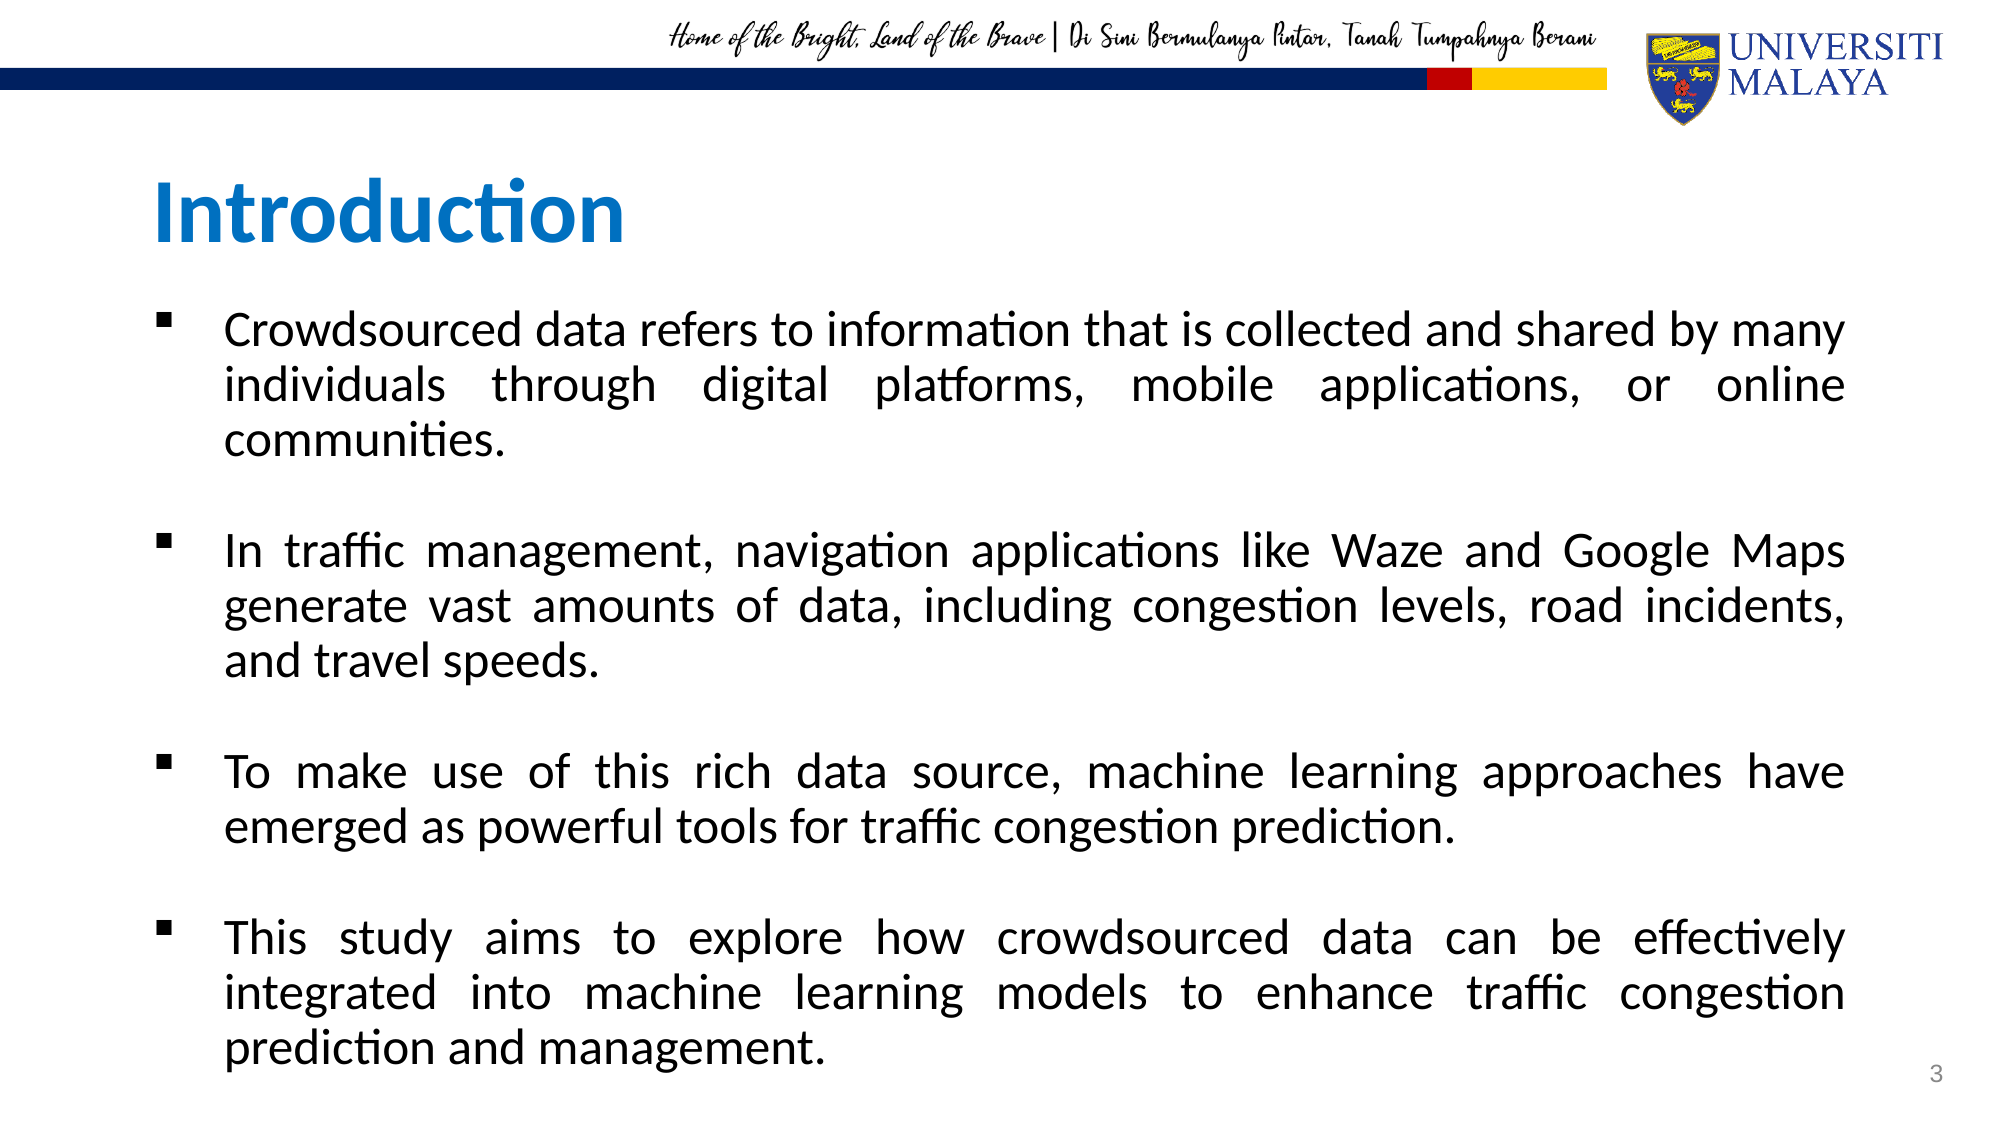

# Introduction
Crowdsourced data refers to information that is collected and shared by many individuals through digital platforms, mobile applications, or online communities.

In traffic management, navigation applications like Waze and Google Maps generate vast amounts of data, including congestion levels, road incidents, and travel speeds.

To make use of this rich data source, machine learning approaches have emerged as powerful tools for traffic congestion prediction.

This study aims to explore how crowdsourced data can be effectively integrated into machine learning models to enhance traffic congestion prediction and management.

3